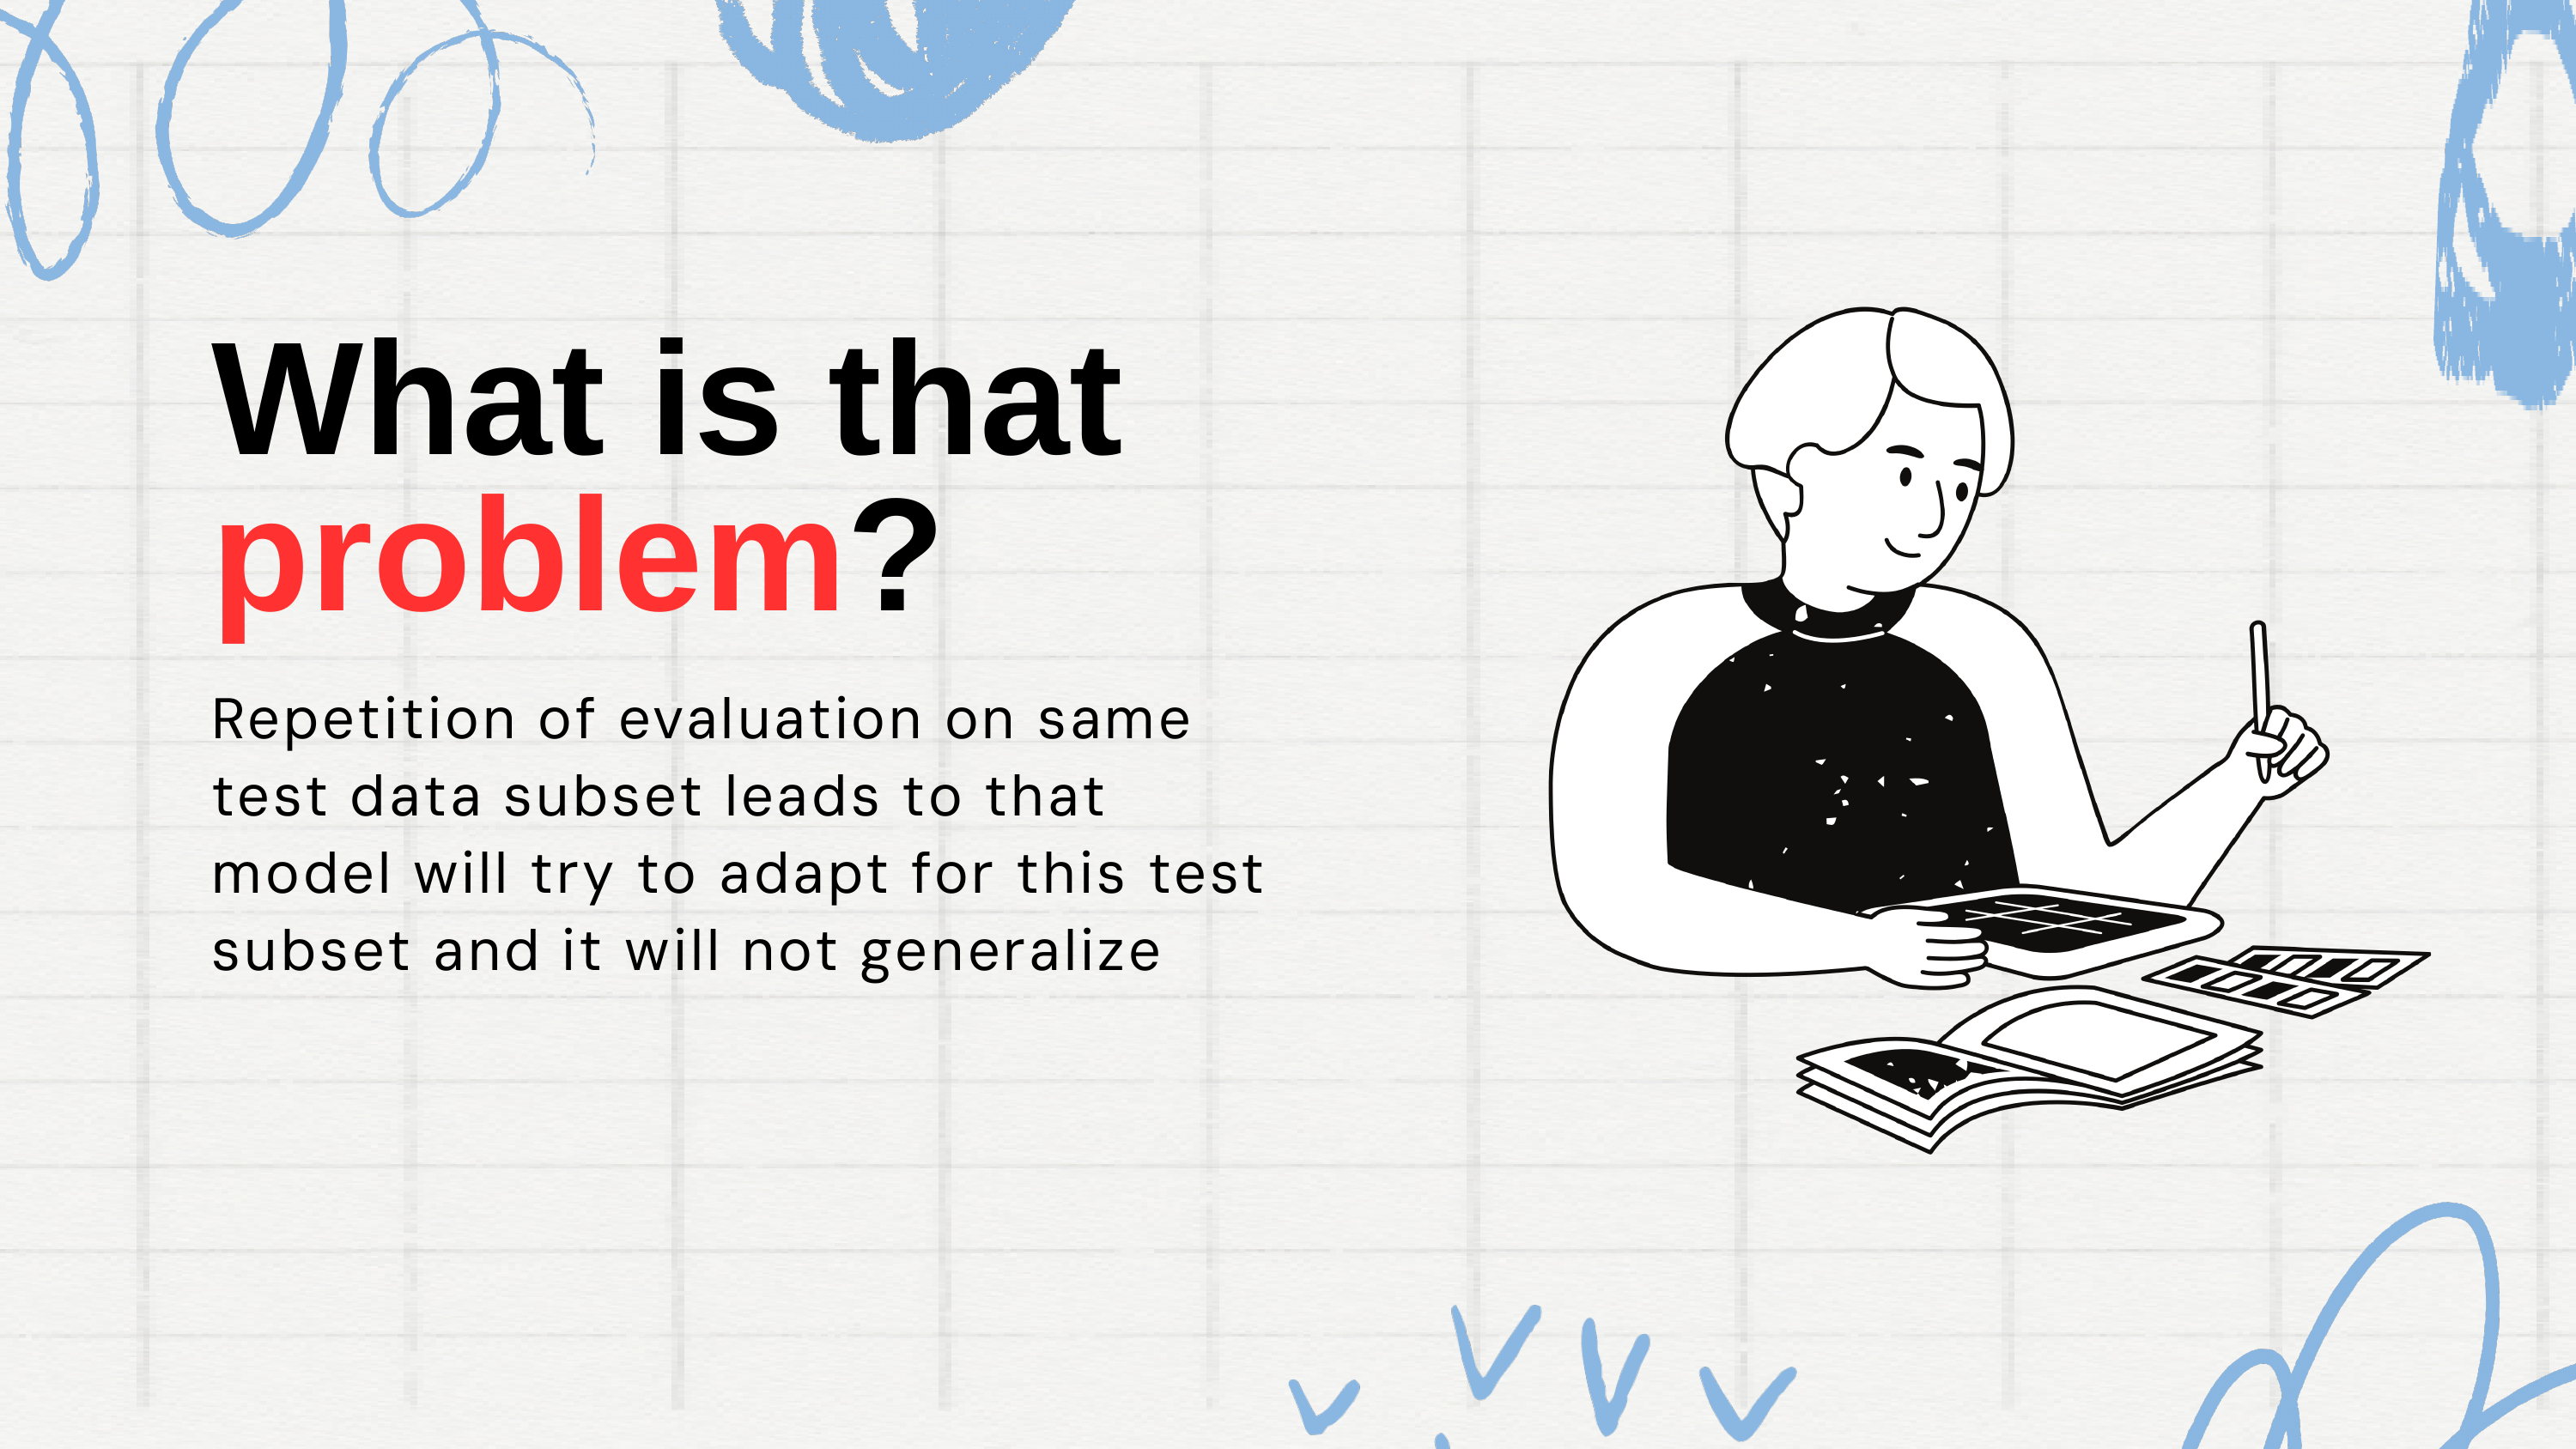

What is that problem?
Repetition of evaluation on same test data subset leads to that model will try to adapt for this test subset and it will not generalize